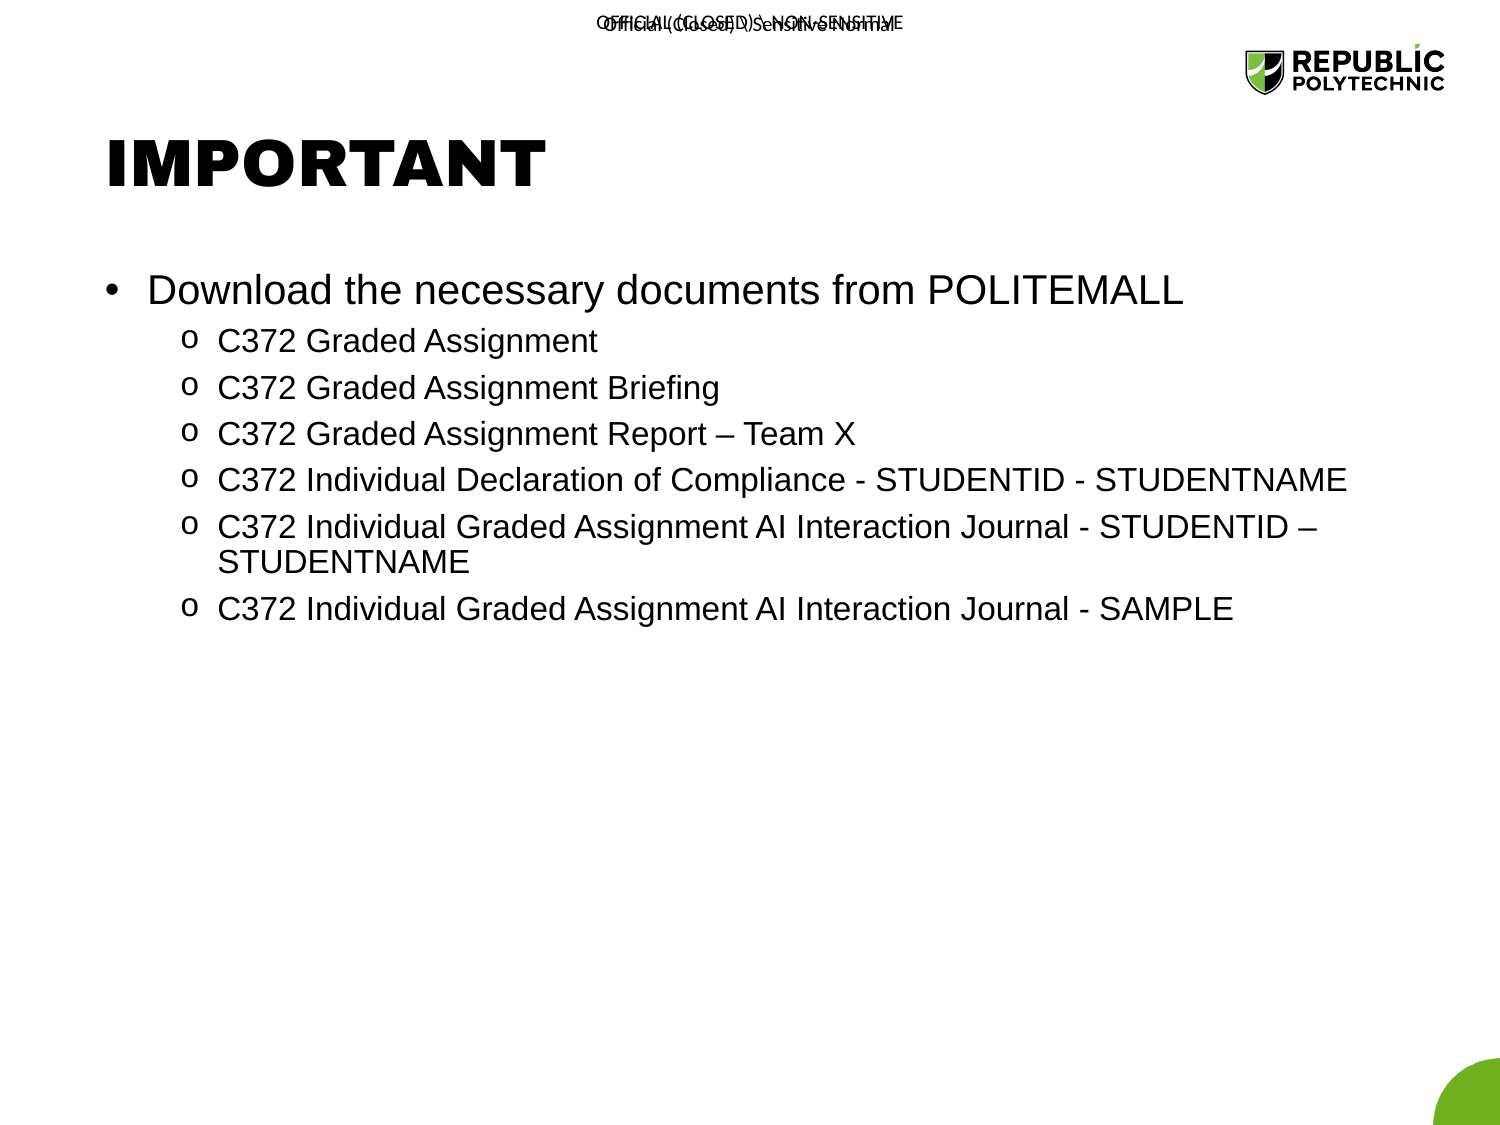

# IMPORTANT
Download the necessary documents from POLITEMALL
C372 Graded Assignment
C372 Graded Assignment Briefing
C372 Graded Assignment Report – Team X
C372 Individual Declaration of Compliance - STUDENTID - STUDENTNAME
C372 Individual Graded Assignment AI Interaction Journal - STUDENTID – STUDENTNAME
C372 Individual Graded Assignment AI Interaction Journal - SAMPLE